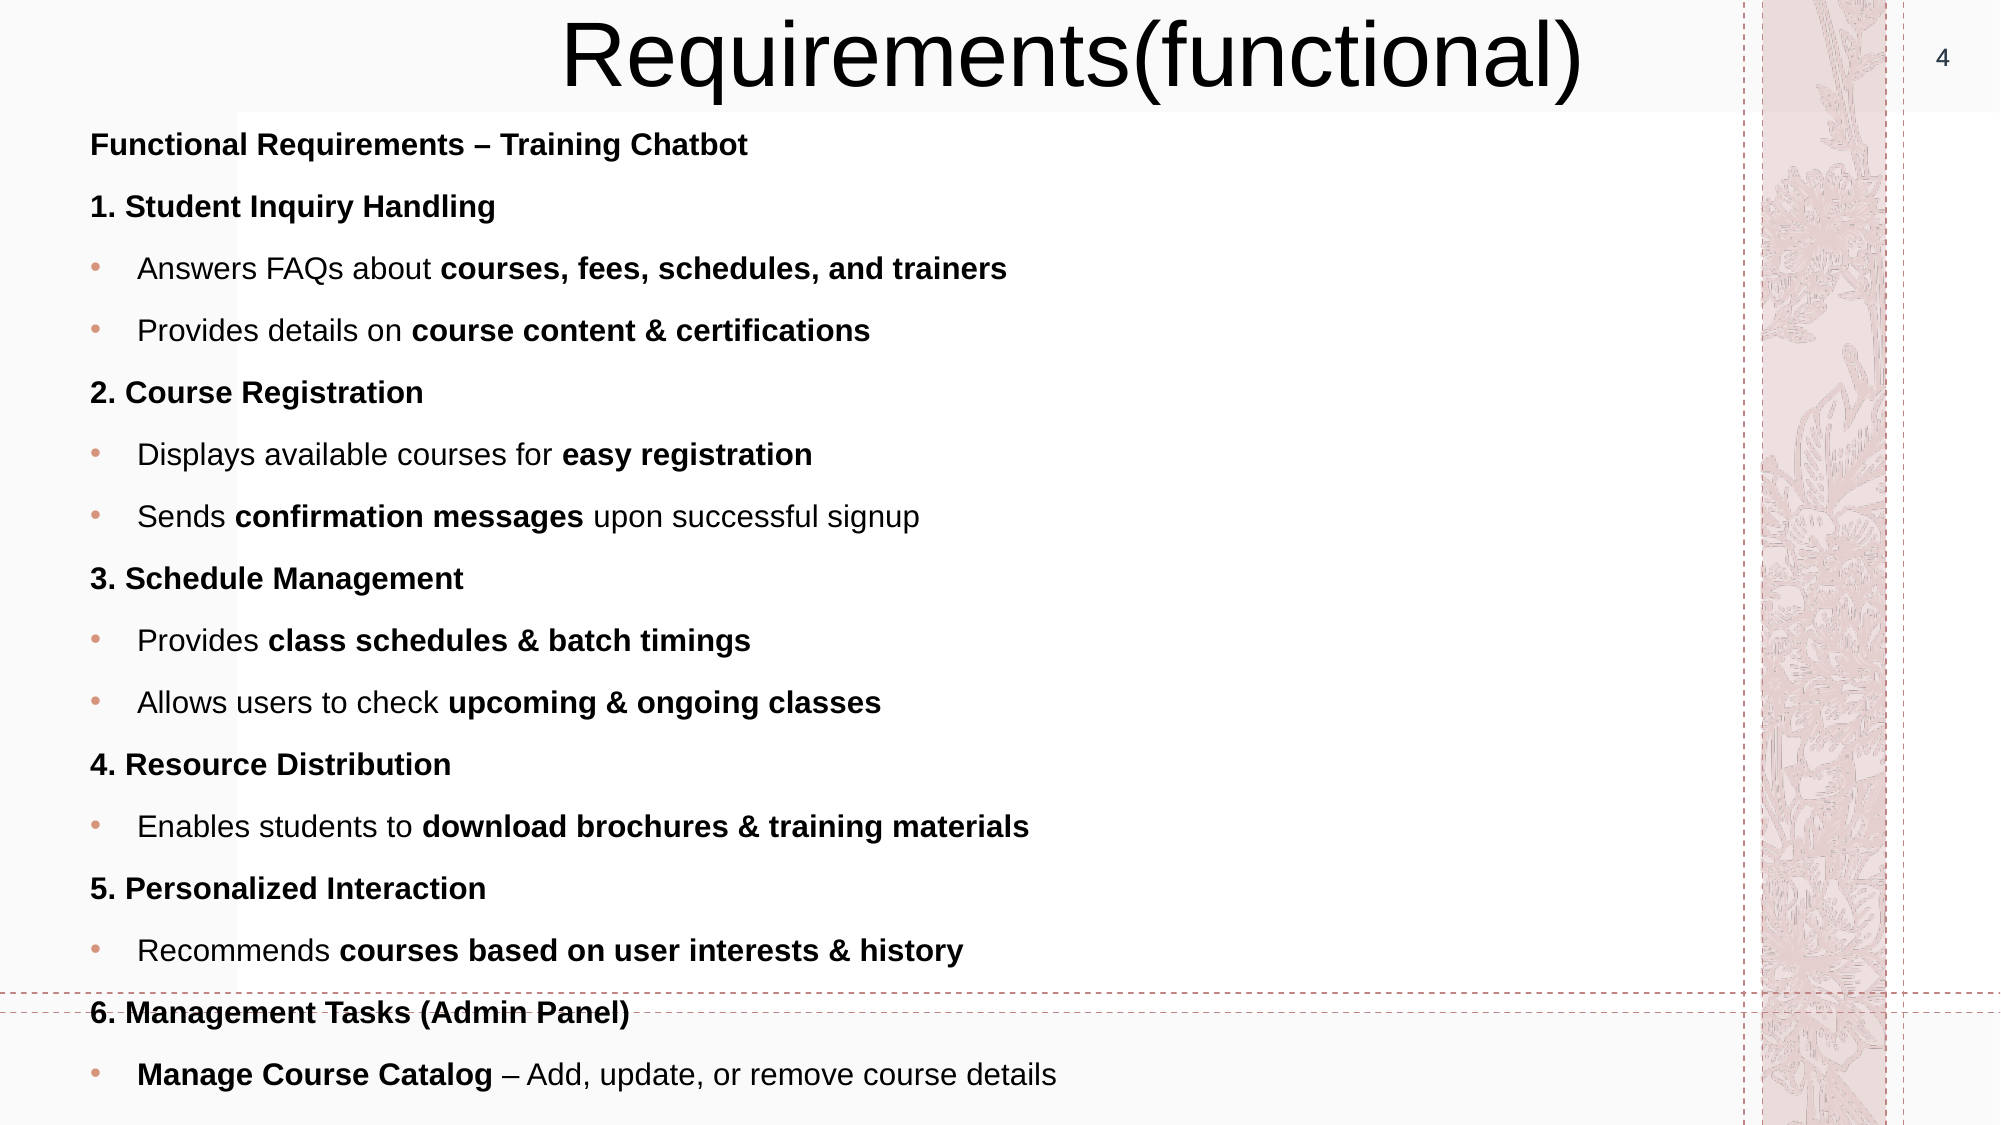

4
4
# Requirements(functional)
Functional Requirements – Training Chatbot
1. Student Inquiry Handling
Answers FAQs about courses, fees, schedules, and trainers
Provides details on course content & certifications
2. Course Registration
Displays available courses for easy registration
Sends confirmation messages upon successful signup
3. Schedule Management
Provides class schedules & batch timings
Allows users to check upcoming & ongoing classes
4. Resource Distribution
Enables students to download brochures & training materials
5. Personalized Interaction
Recommends courses based on user interests & history
6. Management Tasks (Admin Panel)
Manage Course Catalog – Add, update, or remove course details